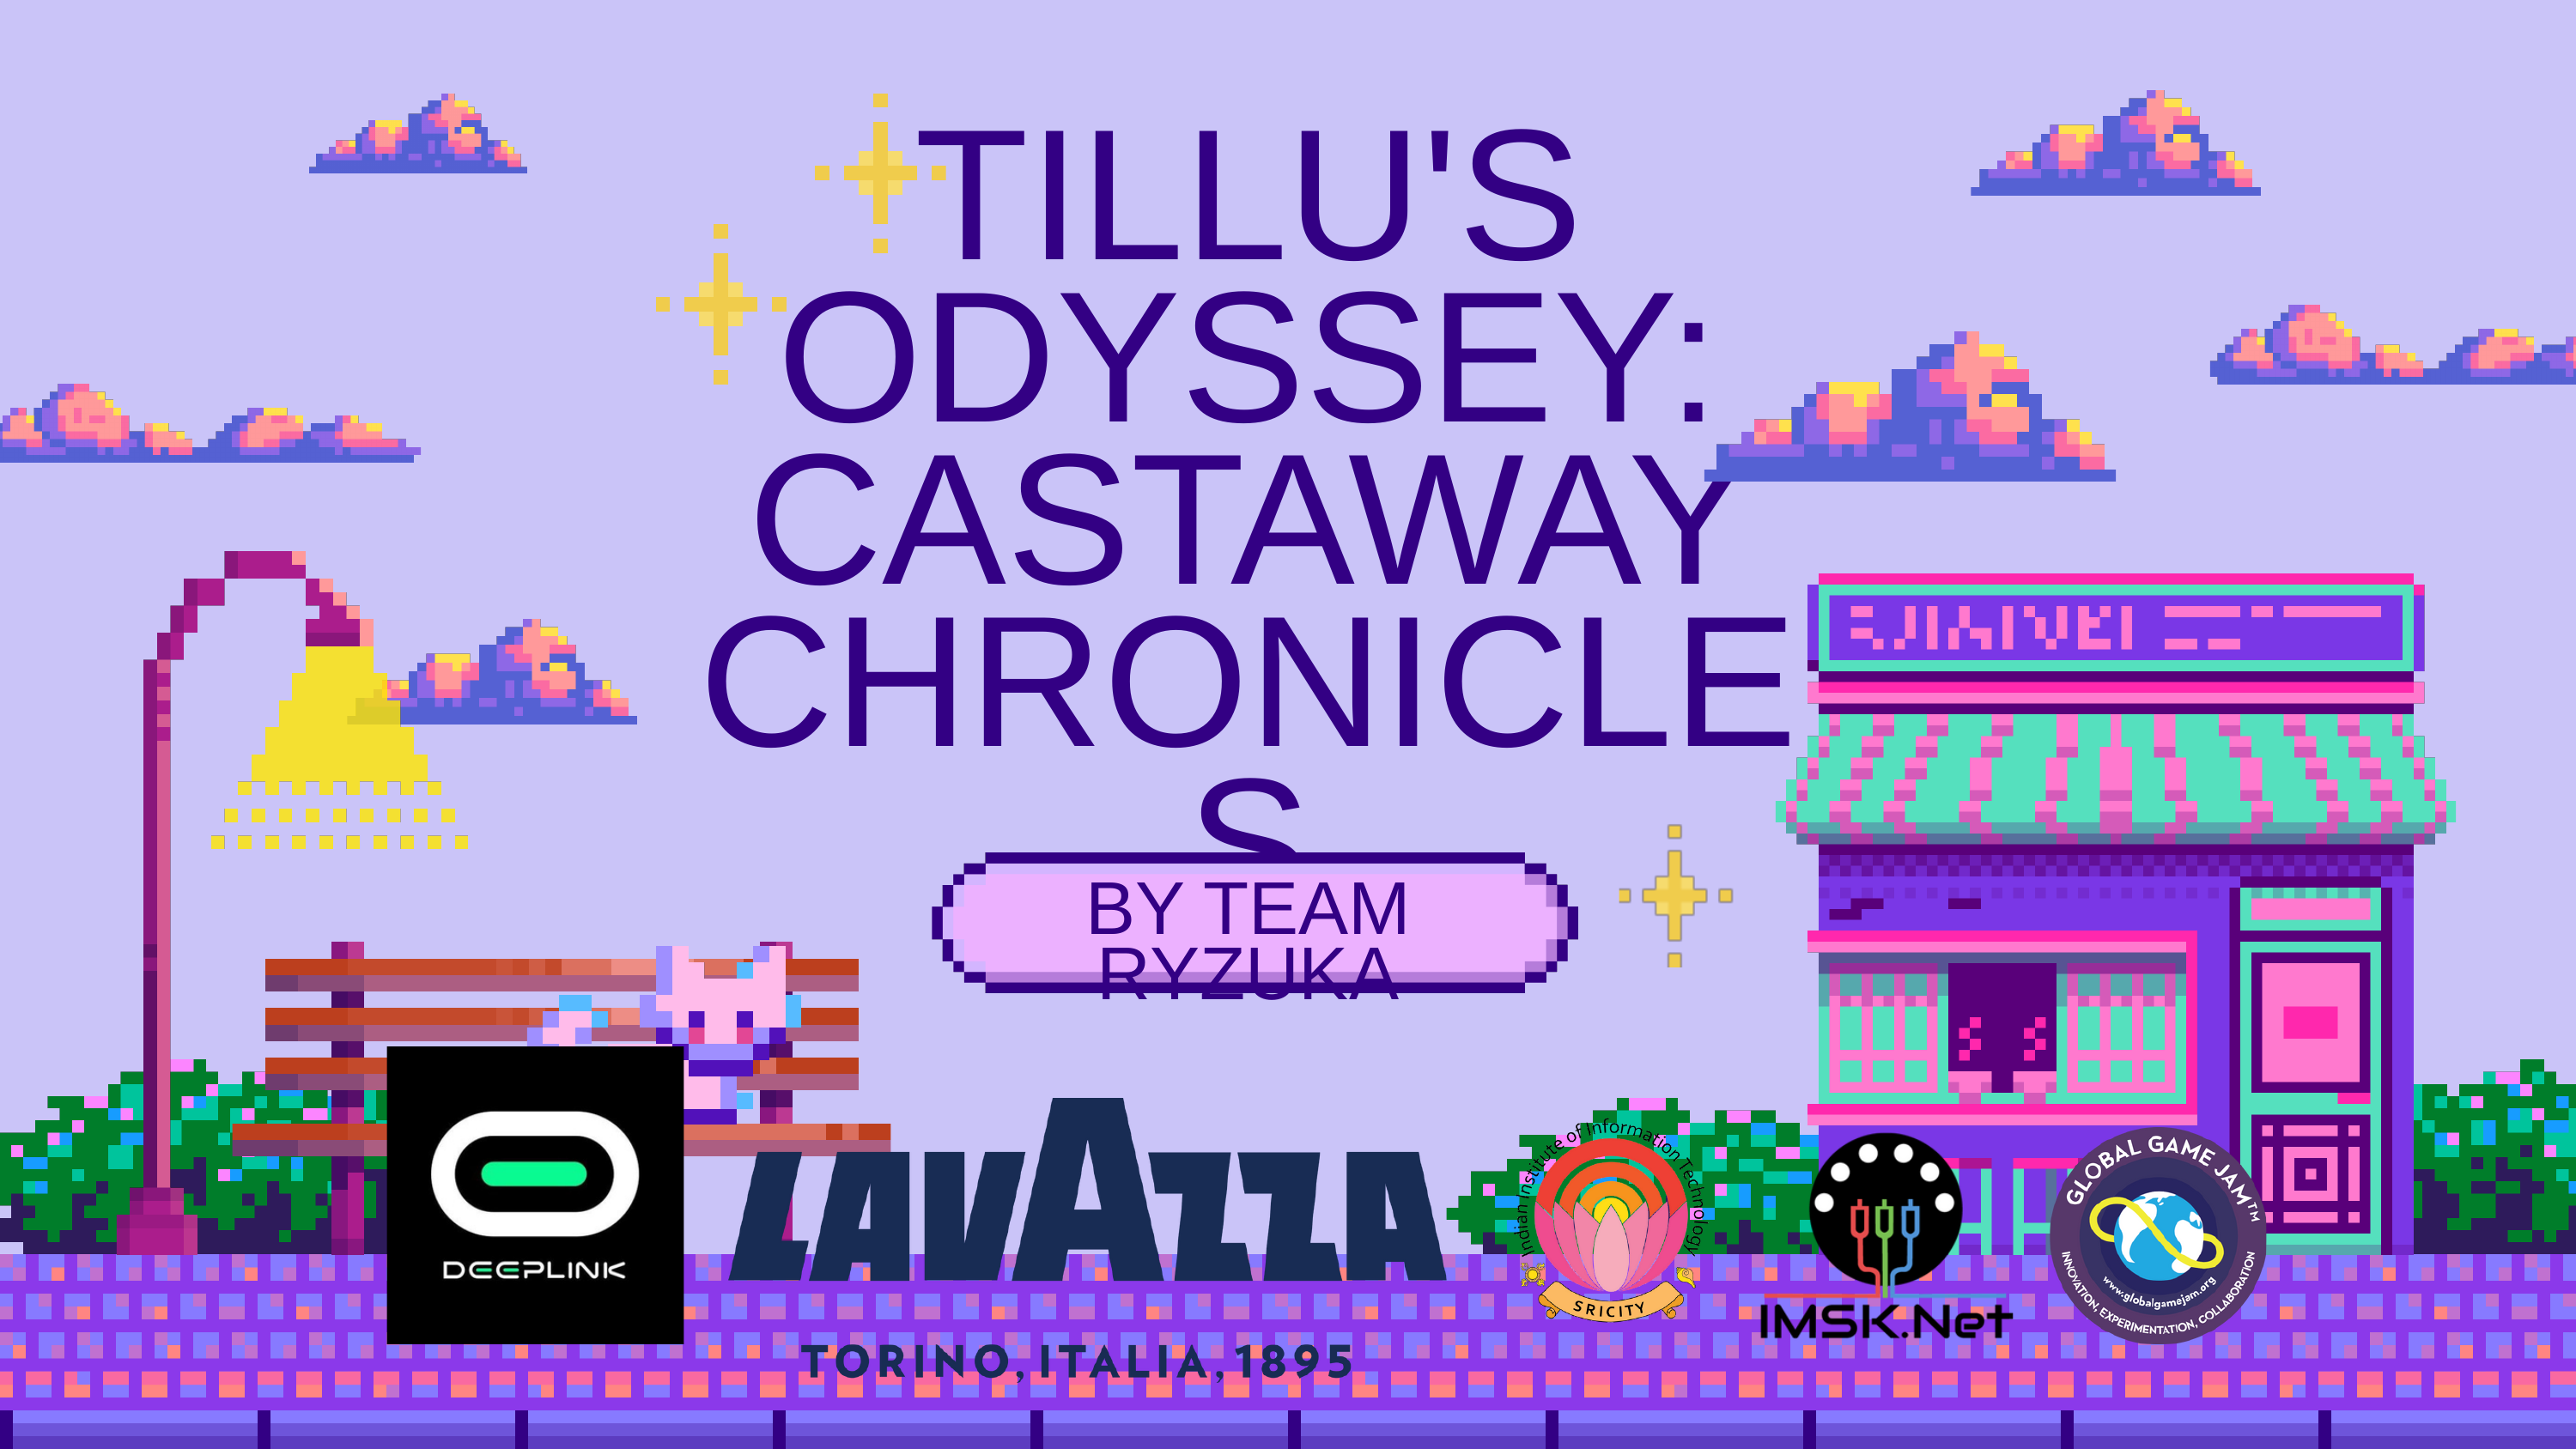

TILLU'S ODYSSEY: CASTAWAY CHRONICLES

BY TEAM RYZUKA